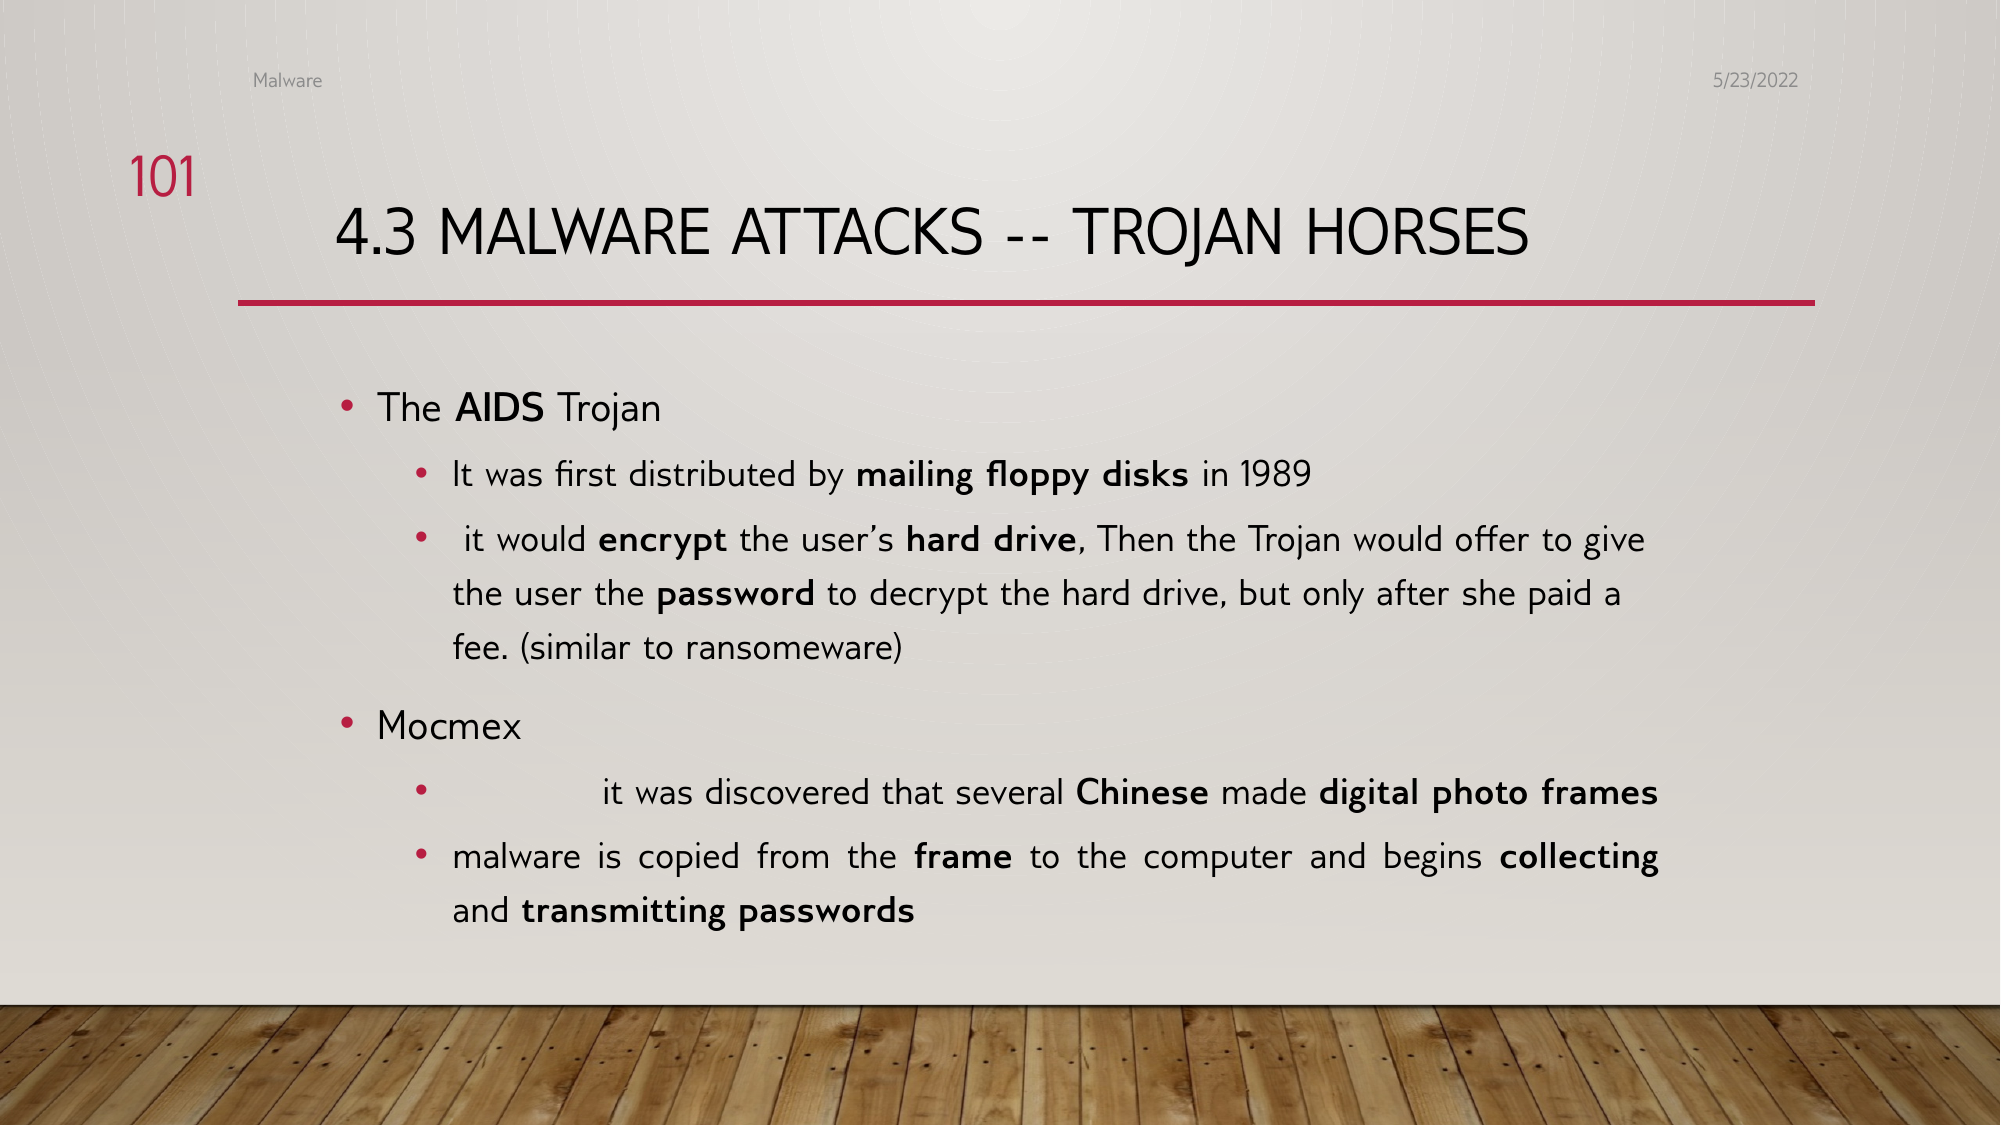

Malware
5/23/2022
101
# 4.3 Malware Attacks -- Trojan Horses
The AIDS Trojan
It was ﬁrst distributed by mailing ﬂoppy disks in 1989
 it would encrypt the user’s hard drive, Then the Trojan would offer to give the user the password to decrypt the hard drive, but only after she paid a fee. (similar to ransomeware)
Mocmex
 	it was discovered that several Chinese made digital photo frames
malware is copied from the frame to the computer and begins collecting and transmitting passwords